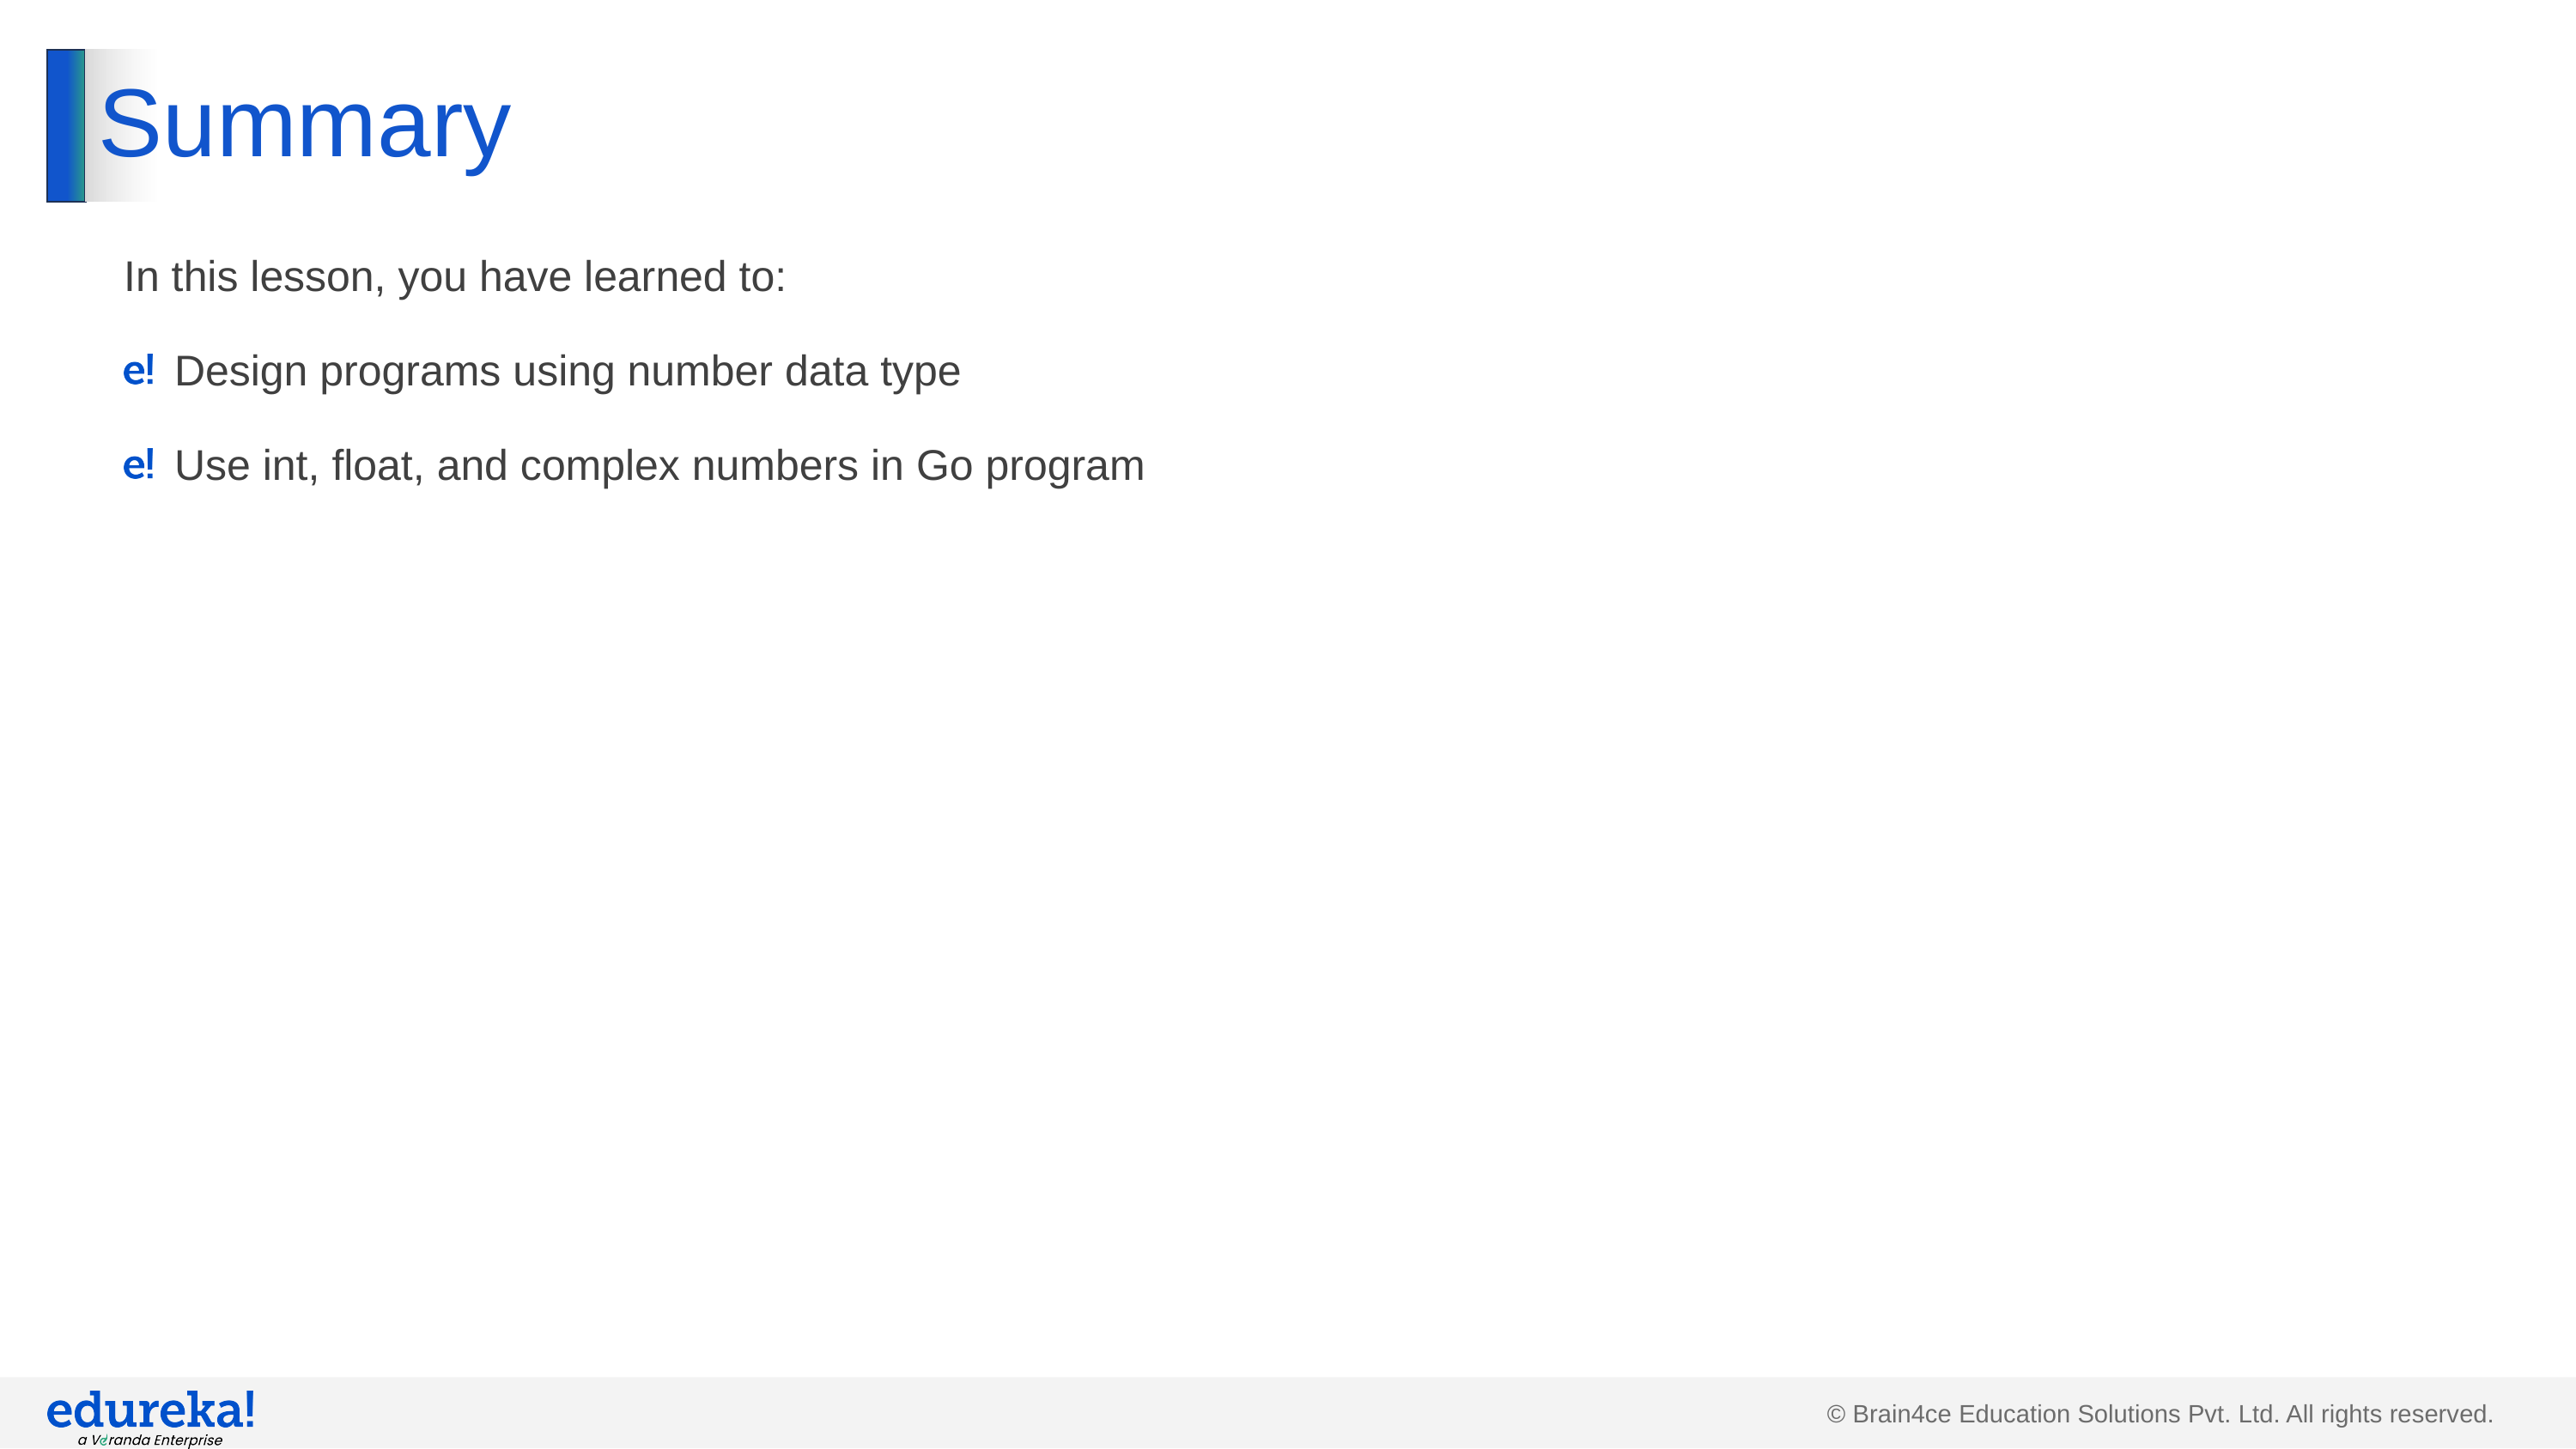

# Summary
In this lesson, you have learned to:
Design programs using number data type
Use int, float, and complex numbers in Go program